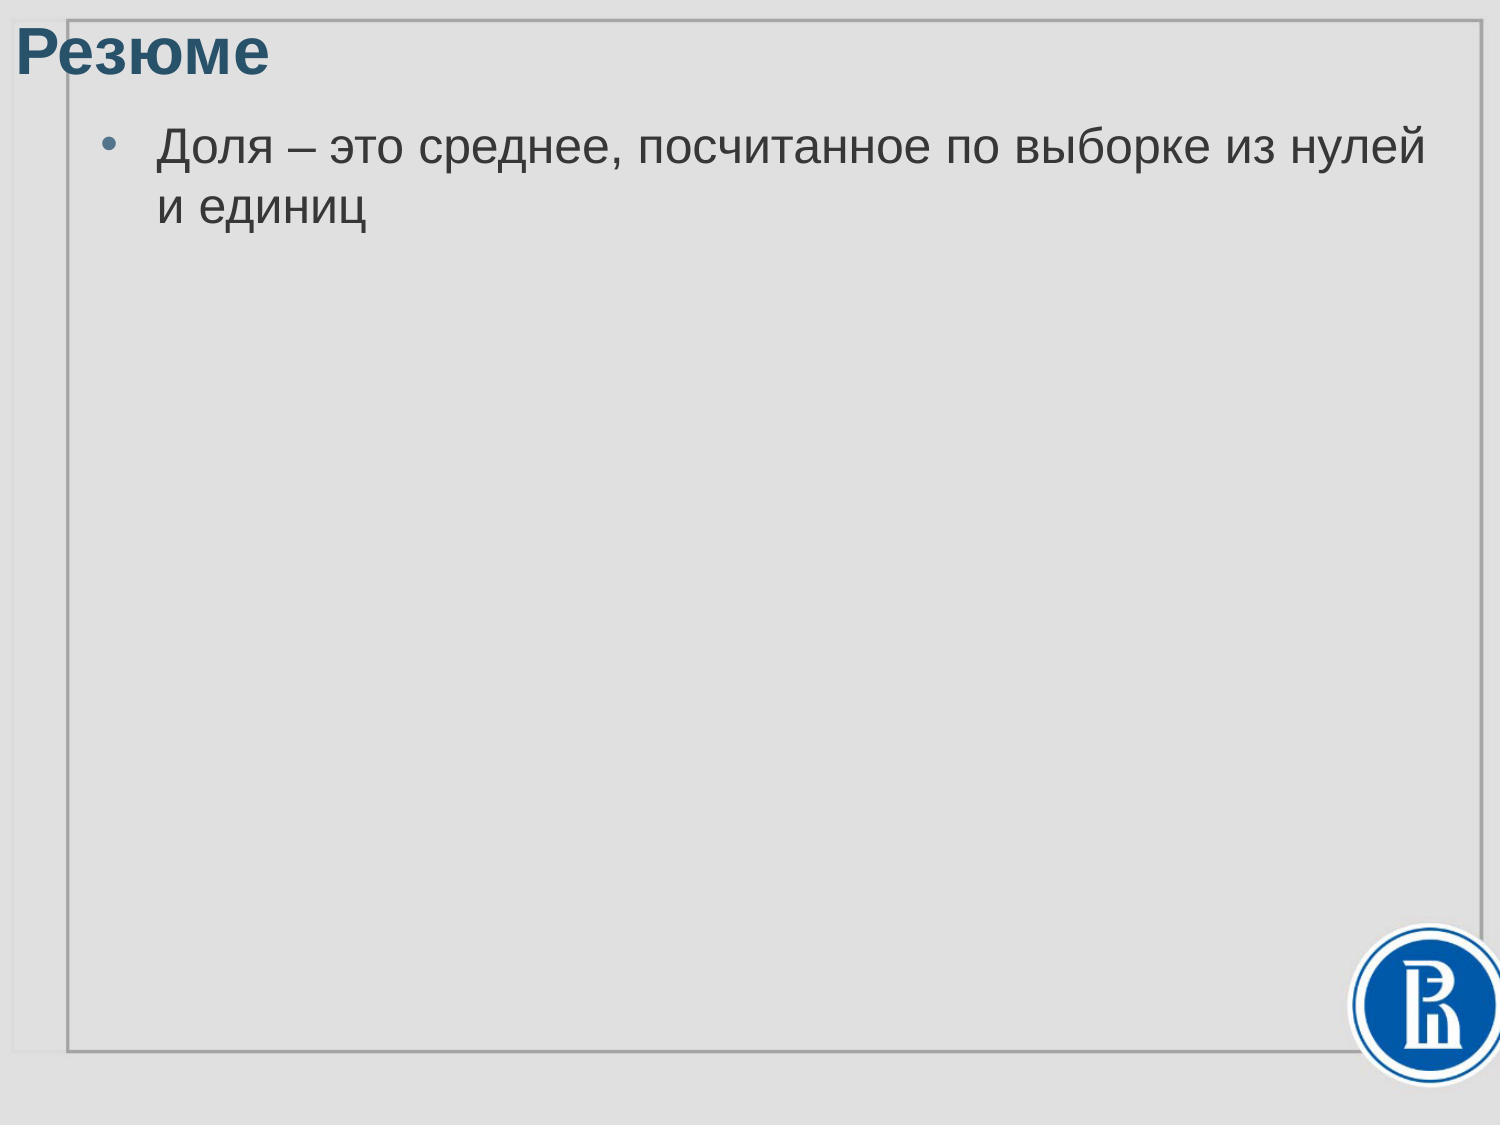

# Резюме
Доля – это среднее, посчитанное по выборке из нулей
и единиц